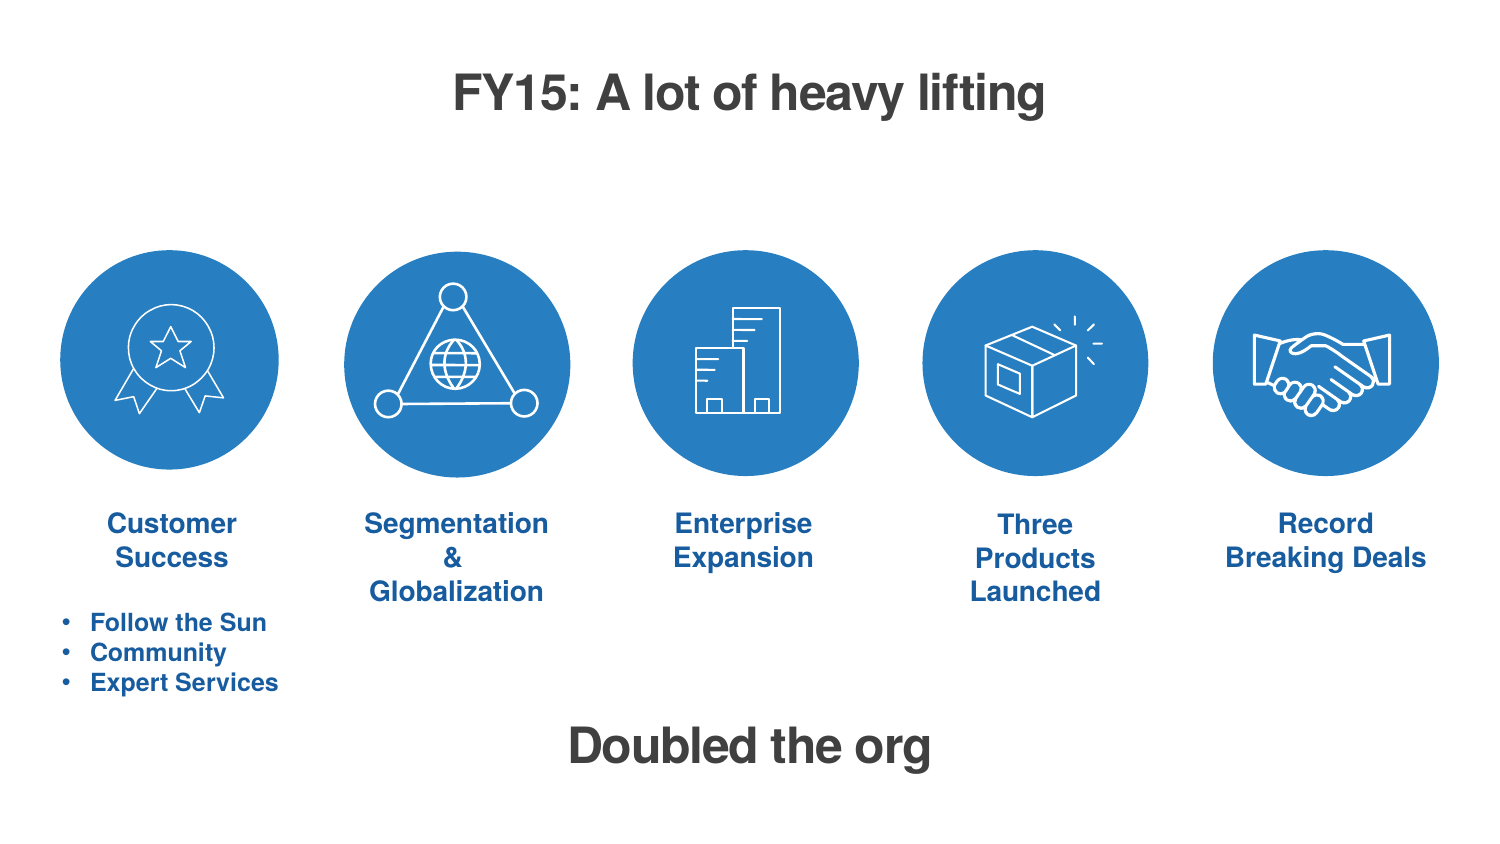

FY15: A lot of heavy lifting

Segmentation
&
Globalization
Enterprise Expansion
Record Breaking Deals
Three
Products
Launched
Customer
Success
Follow the Sun
Community
Expert Services
Doubled the org